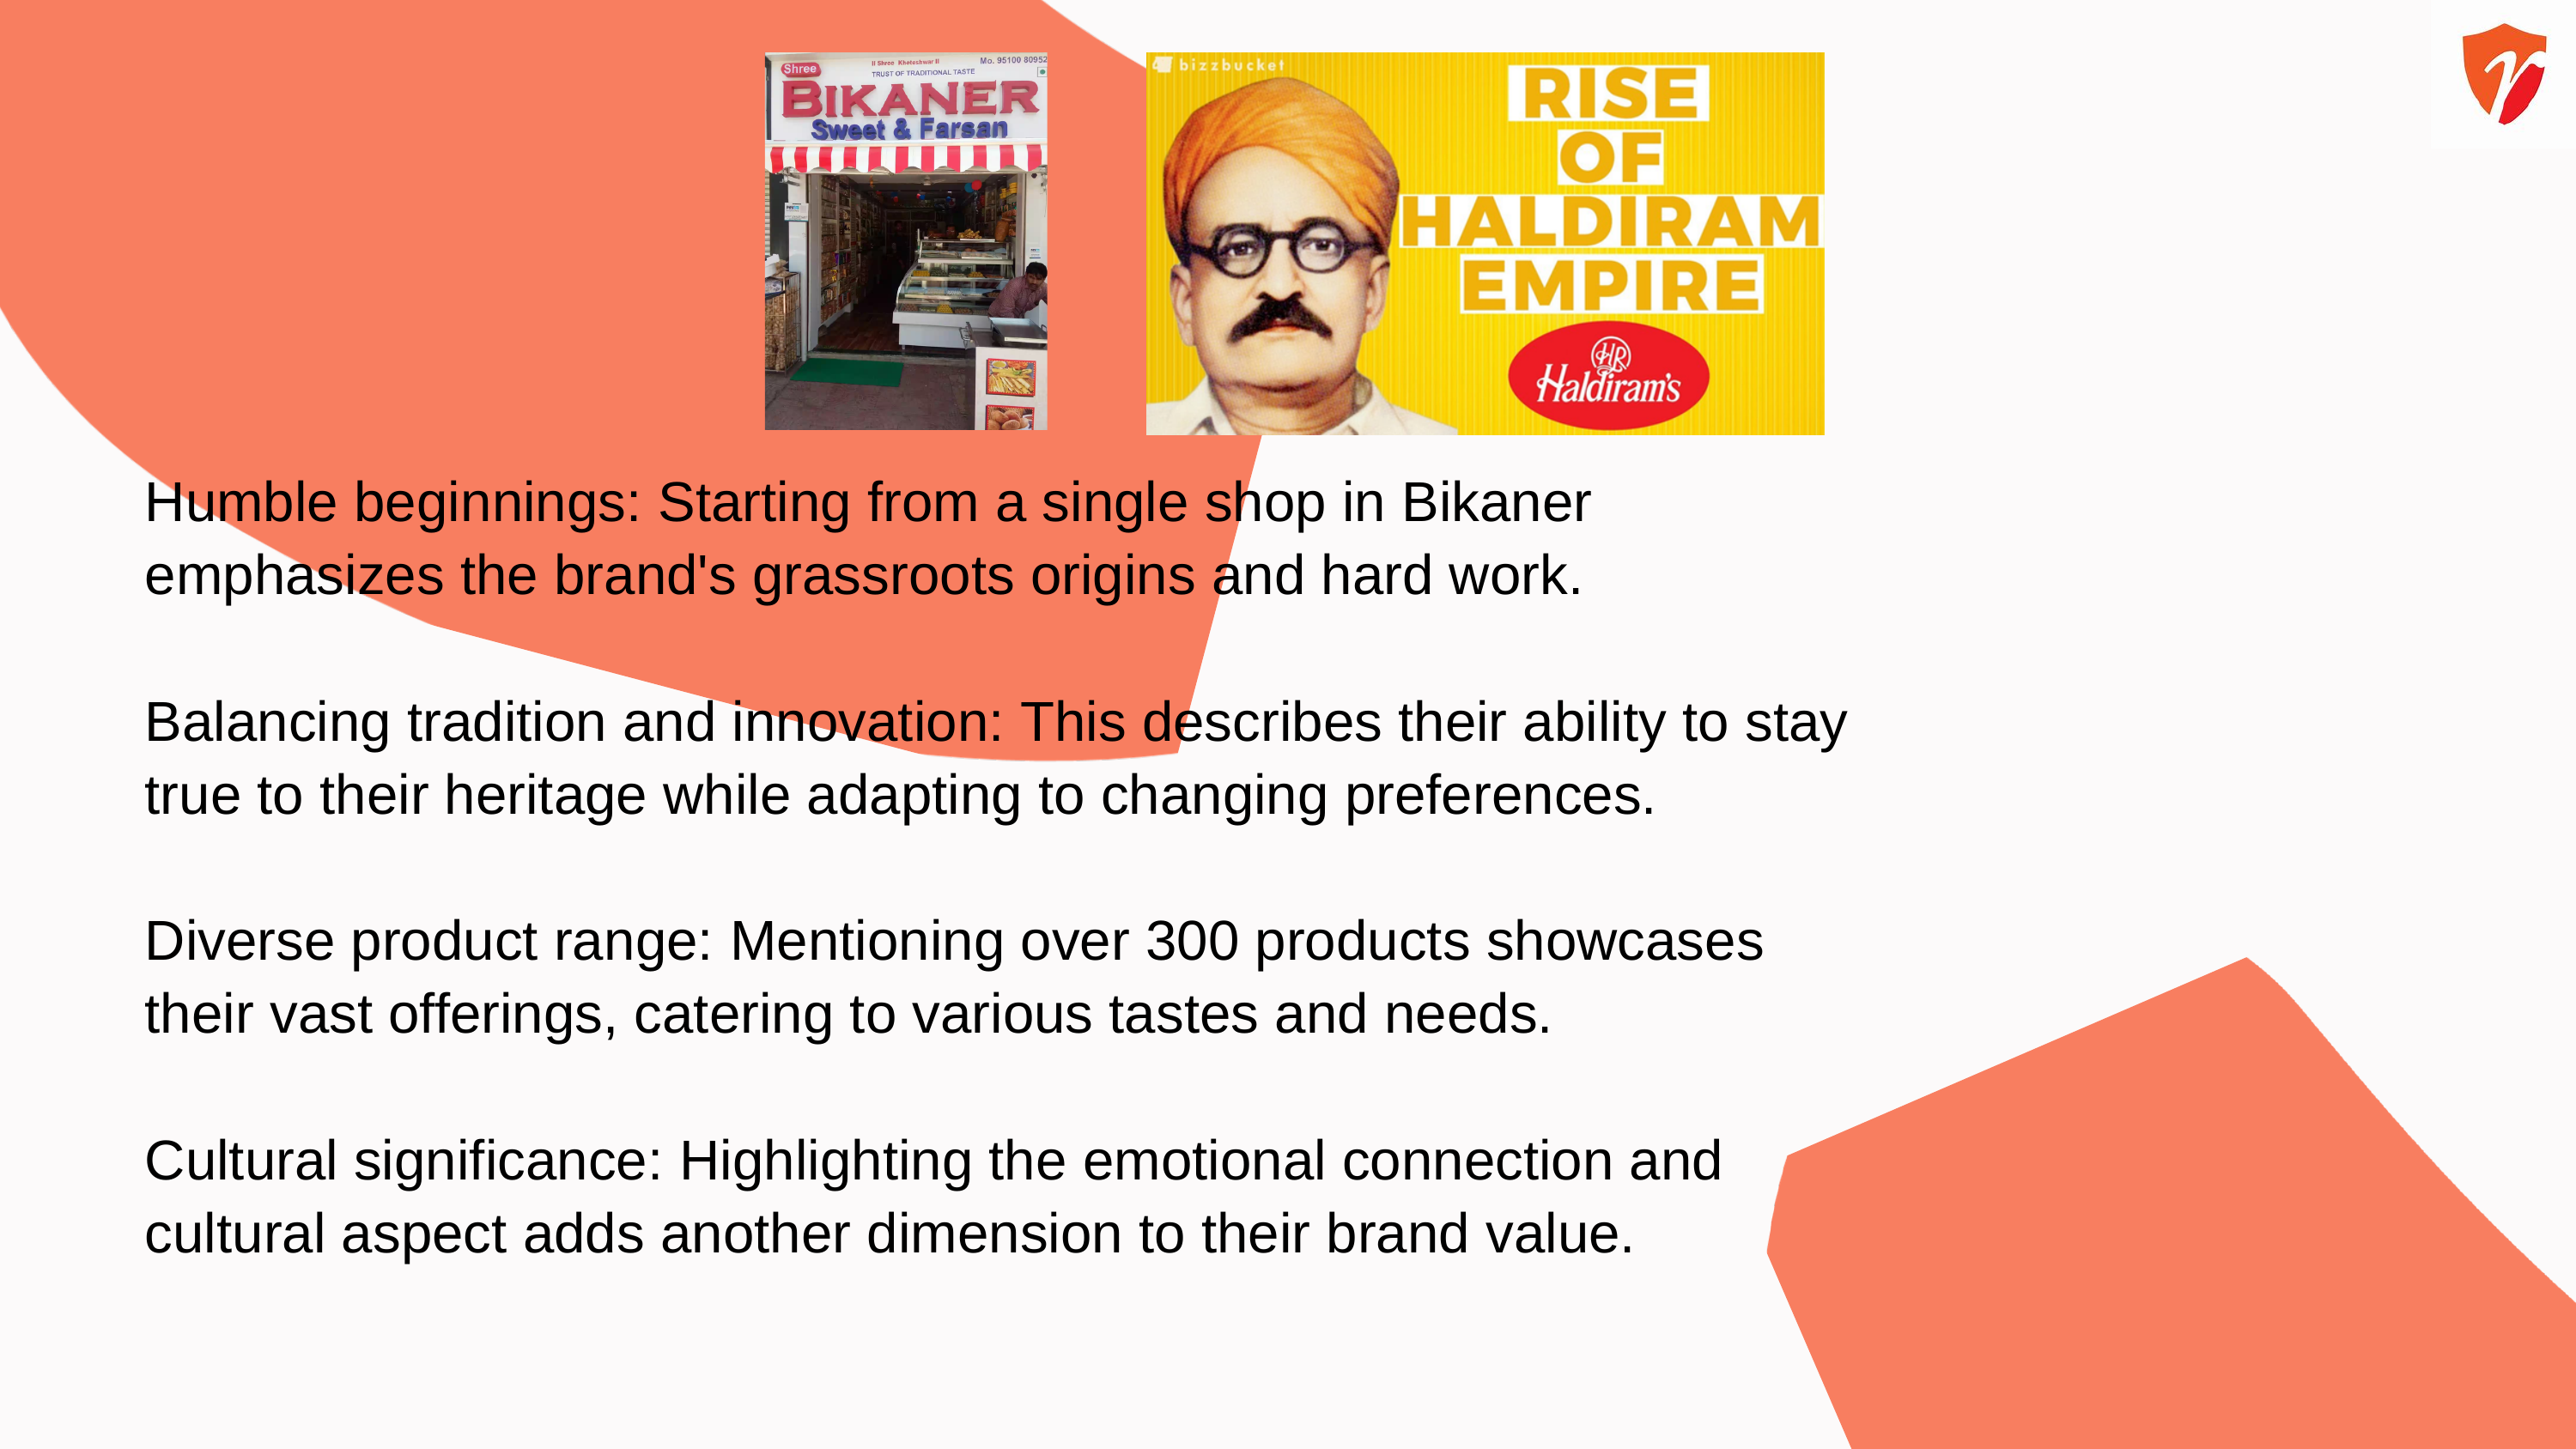

Humble beginnings: Starting from a single shop in Bikaner emphasizes the brand's grassroots origins and hard work.

Balancing tradition and innovation: This describes their ability to stay true to their heritage while adapting to changing preferences.

Diverse product range: Mentioning over 300 products showcases their vast offerings, catering to various tastes and needs.

Cultural significance: Highlighting the emotional connection and cultural aspect adds another dimension to their brand value.